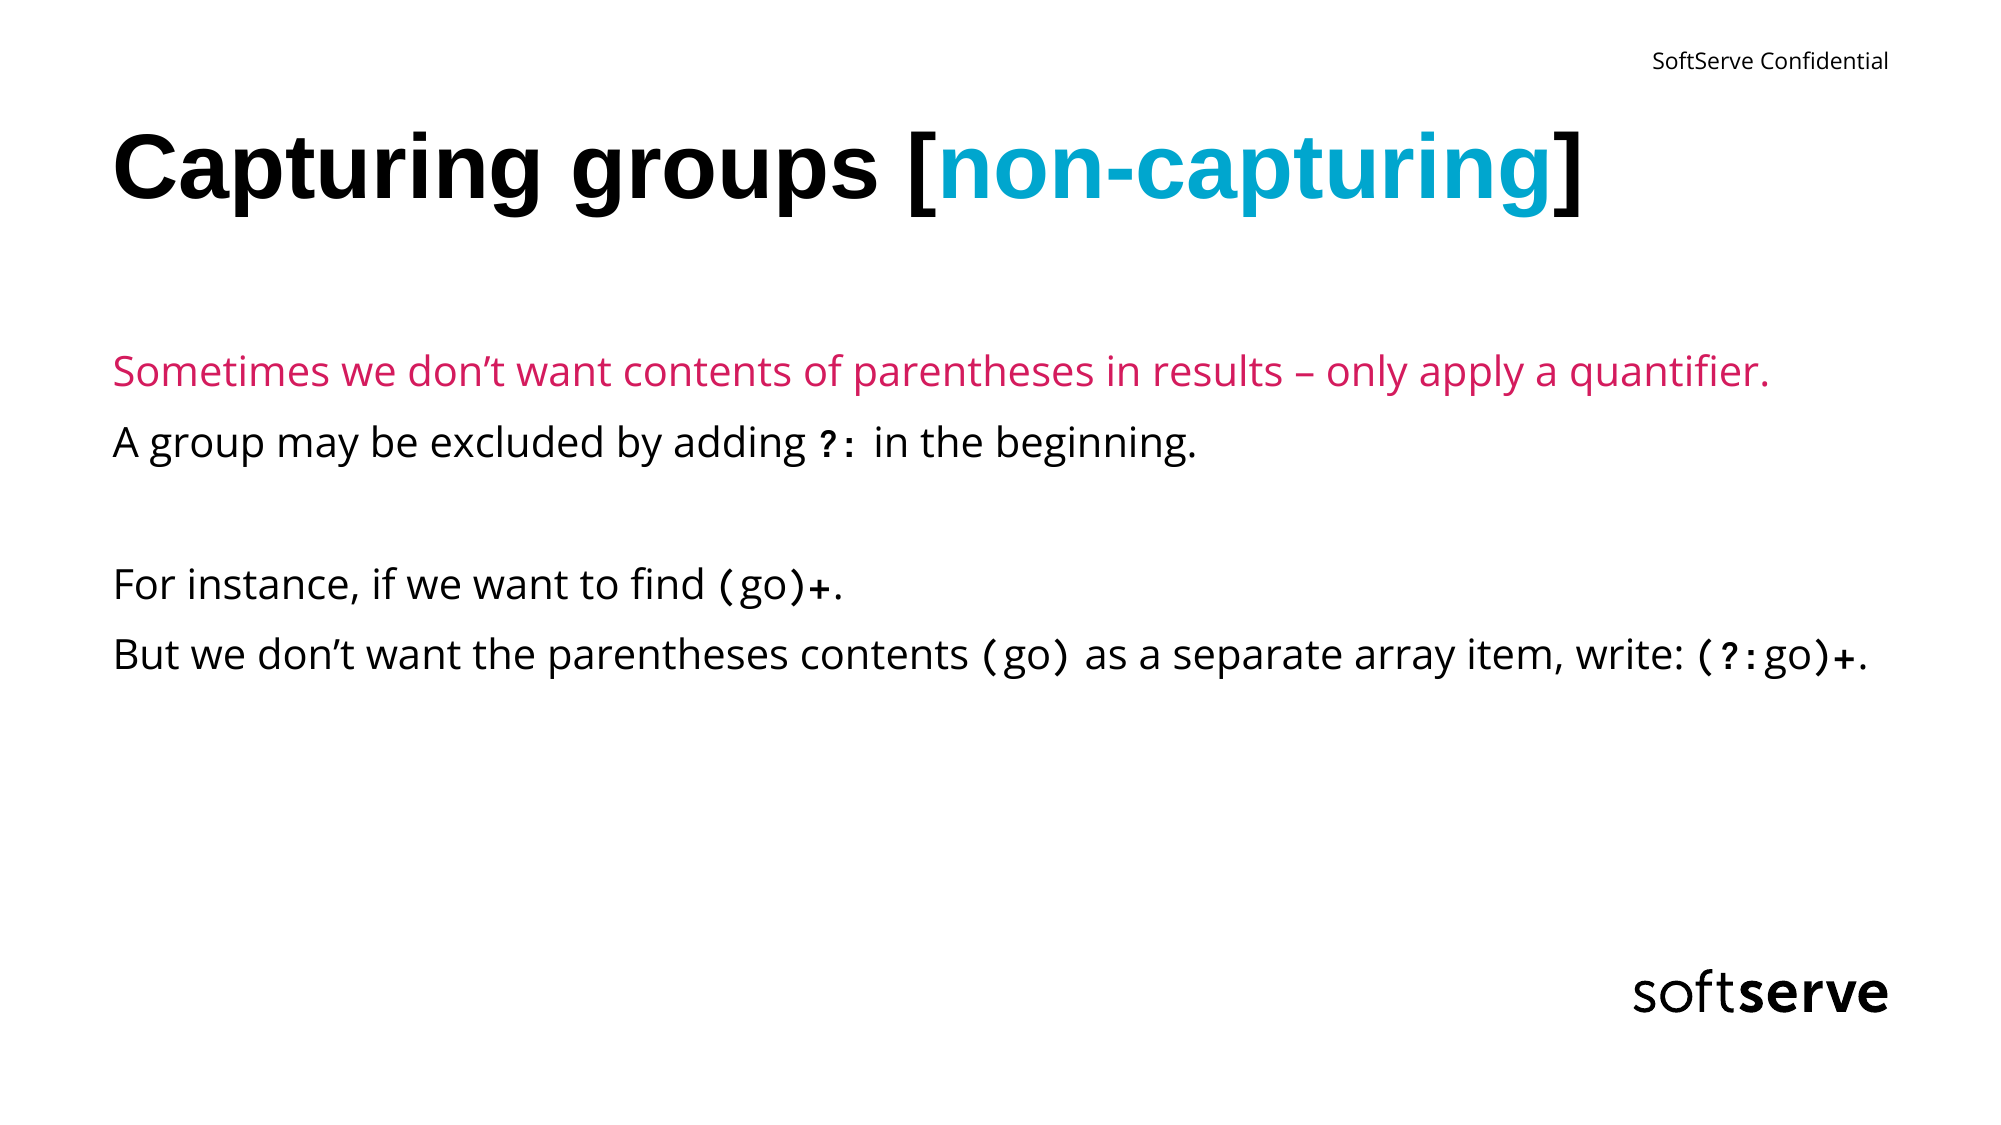

# Capturing groups [non-capturing]
Sometimes we don’t want contents of parentheses in results – only apply a quantifier.
A group may be excluded by adding ?: in the beginning.

For instance, if we want to find (go)+.
But we don’t want the parentheses contents (go) as a separate array item, write: (?:go)+.